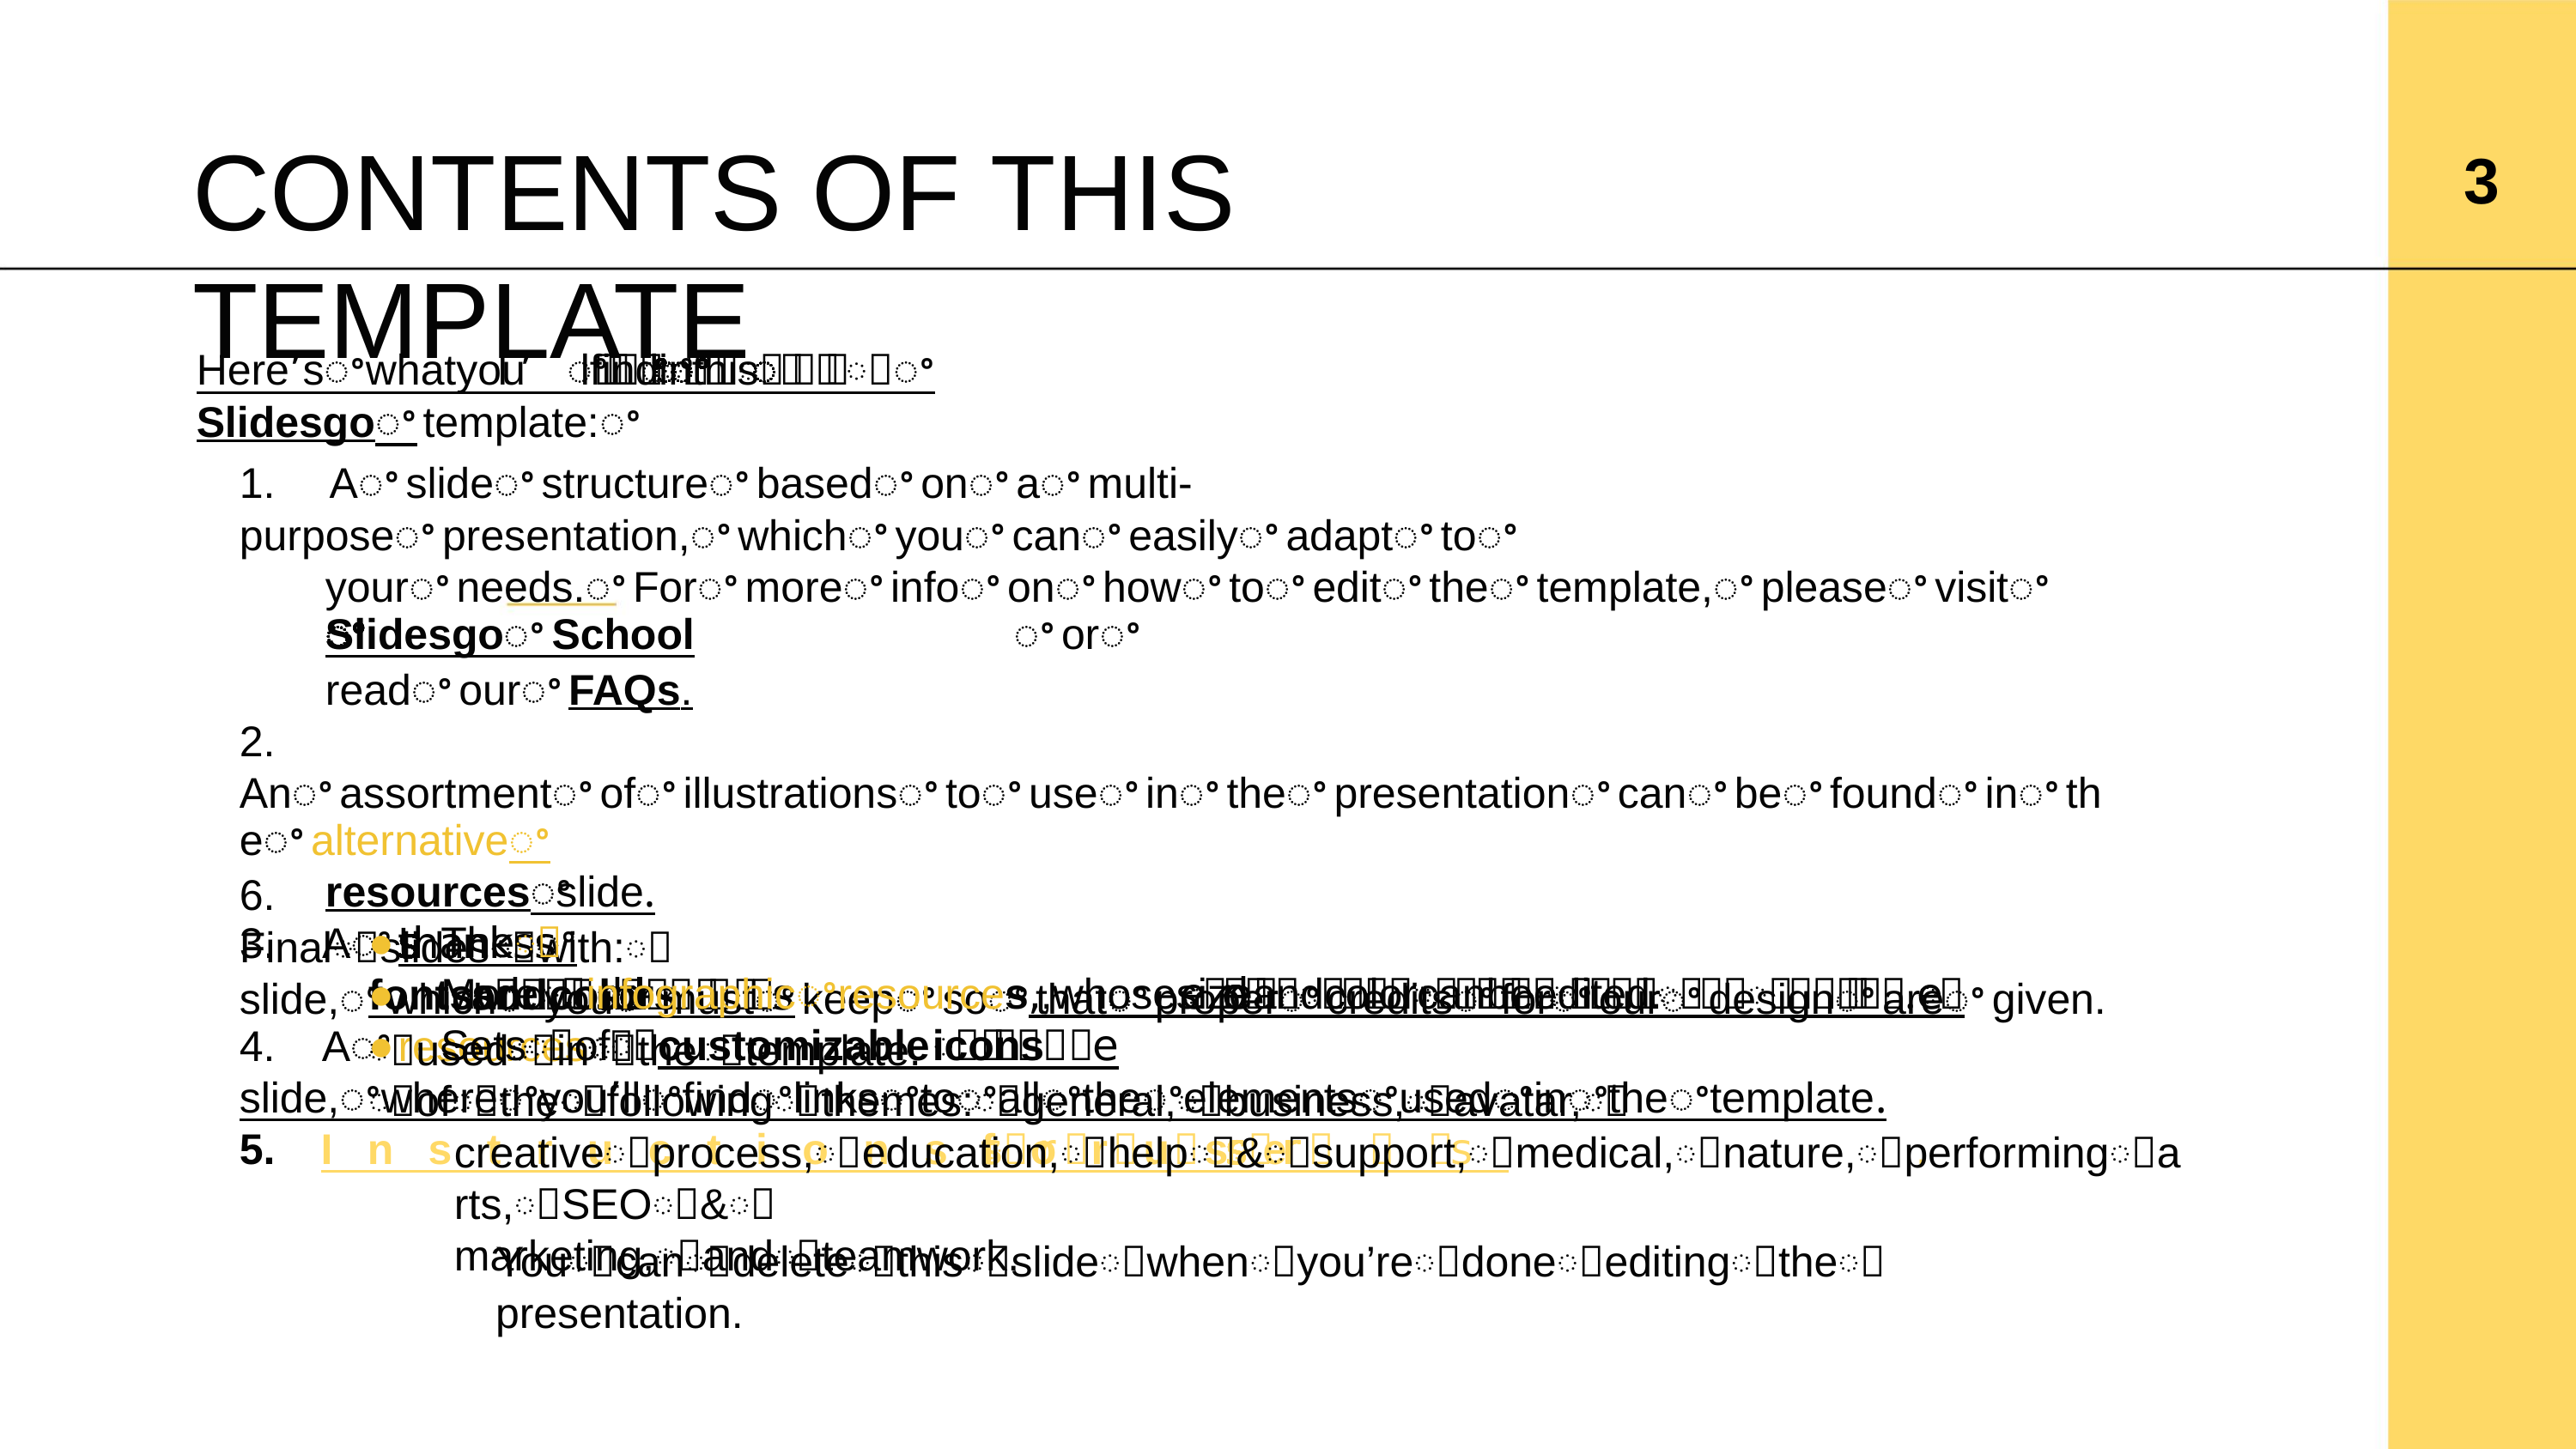

CONTENTS OF THIS TEMPLATE
3
Here’sꢀwhatꢀyou’llꢀfindꢀinꢀthisꢀSlidesgoꢀtemplate:ꢀ
1. Aꢀslideꢀstructureꢀbasedꢀonꢀaꢀmulti-purposeꢀpresentation,ꢀwhichꢀyouꢀcanꢀeasilyꢀadaptꢀtoꢀ
yourꢀneeds.ꢀForꢀmoreꢀinfoꢀonꢀhowꢀtoꢀeditꢀtheꢀtemplate,ꢀpleaseꢀvisitꢀSlidesgoꢀSchoolꢀorꢀ
readꢀourꢀFAQs.
2. Anꢀassortmentꢀofꢀillustrationsꢀtoꢀuseꢀinꢀtheꢀpresentationꢀcanꢀbeꢀfoundꢀinꢀtheꢀalternativeꢀ
resourcesꢀslide.
3. Aꢀthanksꢀslide,ꢀwhichꢀyouꢀmustꢀkeepꢀsoꢀthatꢀproperꢀcreditsꢀforꢀourꢀdesignꢀareꢀgiven.
4. Aꢀresourcesꢀslide,ꢀwhereꢀyou’llꢀfindꢀlinksꢀtoꢀallꢀtheꢀelementsꢀusedꢀinꢀtheꢀtemplate.
5. Instructionsꢀforꢀuse.
6. Finalꢀslidesꢀwith:ꢀ
● Theꢀfontsꢀandꢀcolorsꢀusedꢀinꢀtheꢀtemplate.
● Moreꢀinfographicꢀresources,ꢀwhoseꢀsizeꢀandꢀcolorꢀcanꢀbeꢀedited.ꢀ
● Setsꢀofꢀcustomizableꢀiconsꢀofꢀtheꢀfollowingꢀthemes:ꢀgeneral,ꢀbusiness,ꢀavatar,ꢀ
creativeꢀprocess,ꢀeducation,ꢀhelpꢀ&ꢀsupport,ꢀmedical,ꢀnature,ꢀperformingꢀarts,ꢀSEOꢀ&ꢀ
marketing,ꢀandꢀteamwork.
Youꢀcanꢀdeleteꢀthisꢀslideꢀwhenꢀyou’reꢀdoneꢀeditingꢀtheꢀpresentation.